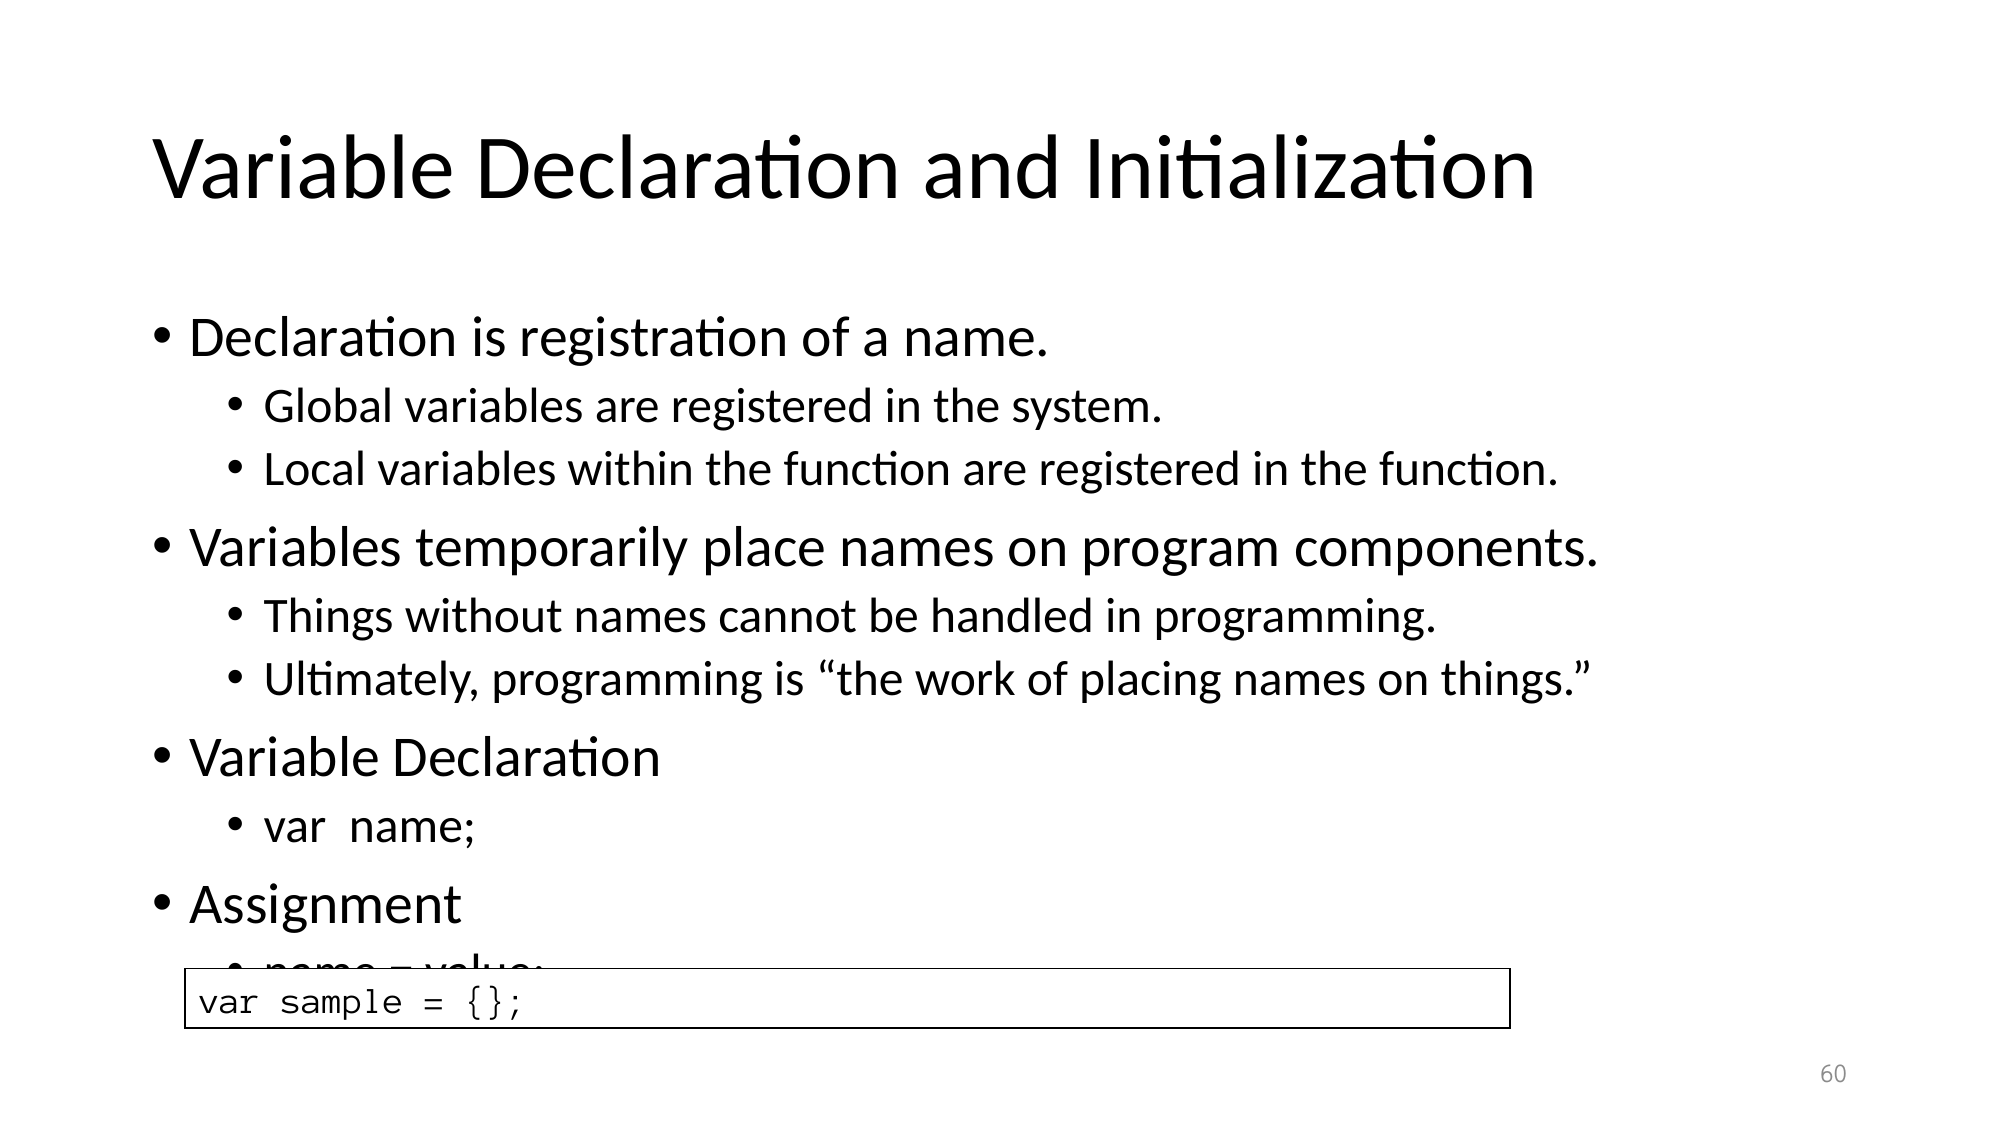

# Variable Declaration and Initialization
Declaration is registration of a name.
Global variables are registered in the system.
Local variables within the function are registered in the function.
Variables temporarily place names on program components.
Things without names cannot be handled in programming.
Ultimately, programming is “the work of placing names on things.”
Variable Declaration
var  name;
Assignment
name = value;

var sample = {};
60